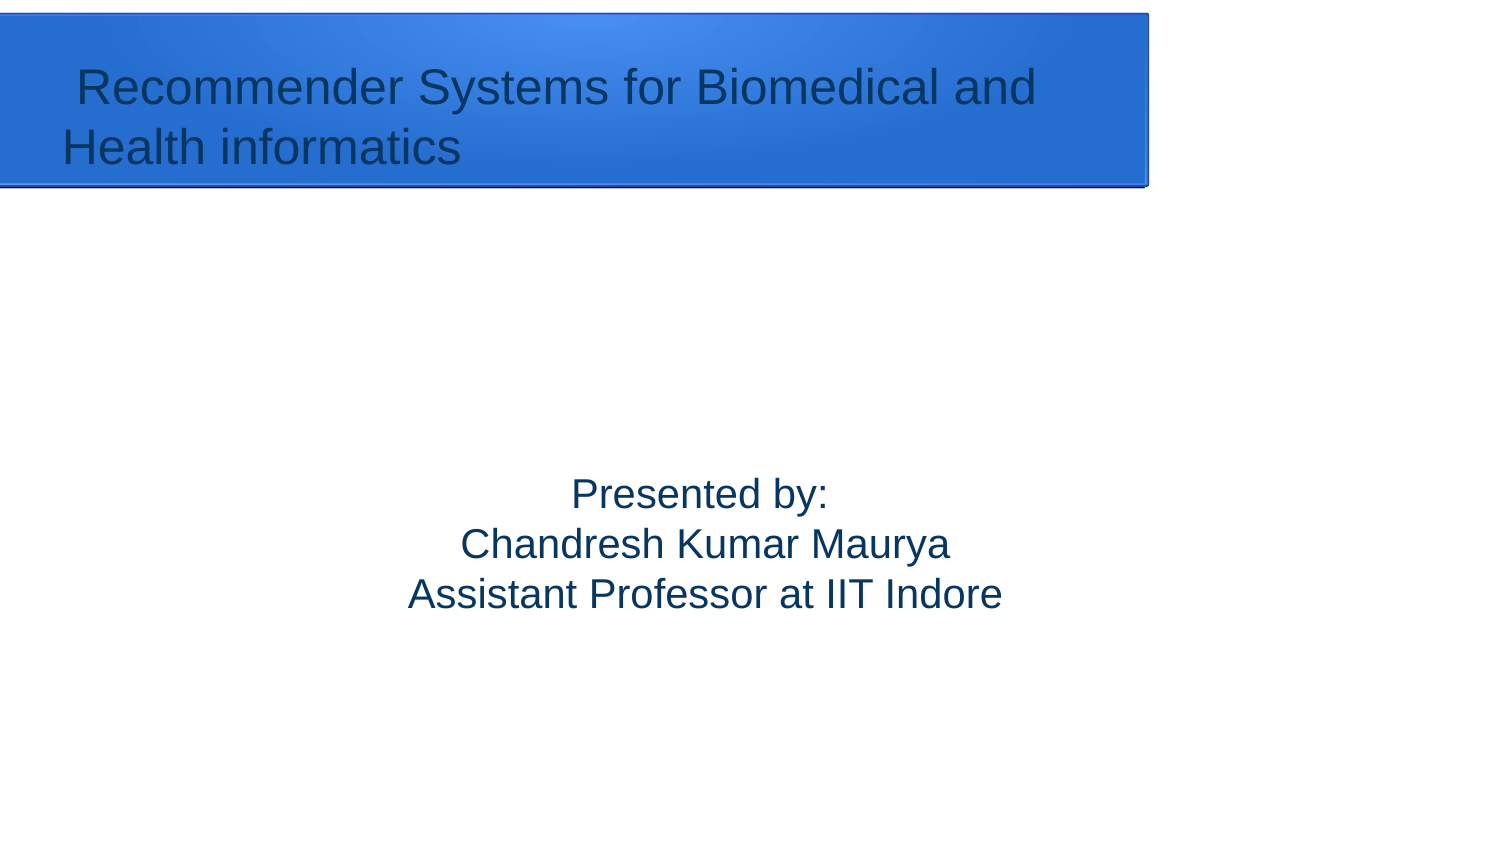

Recommender Systems for Biomedical and Health informatics
Presented by:
Chandresh Kumar Maurya
Assistant Professor at IIT Indore